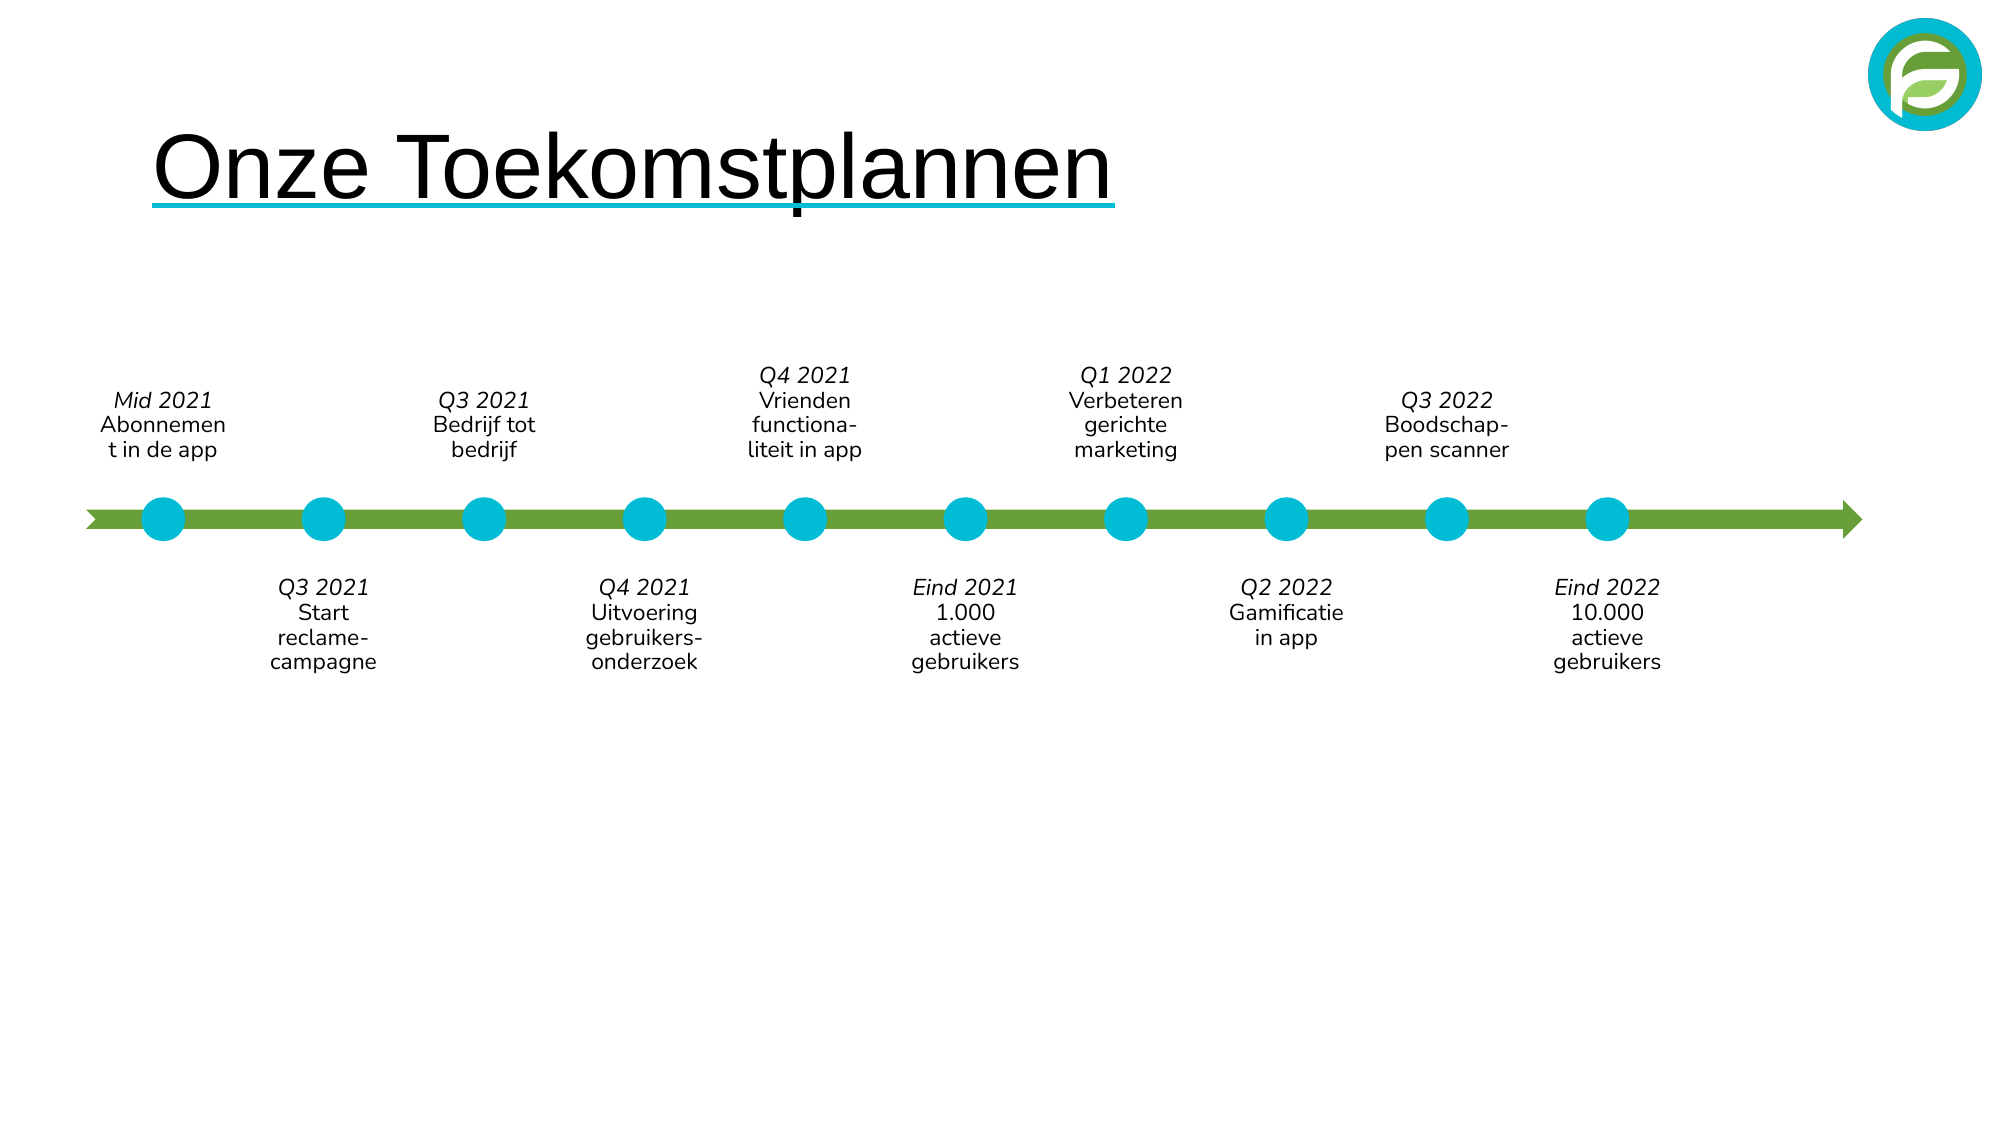

# Onze Toekomstplannen
Mid 2021
Abonnement in de app
Q3 2021
Start reclame-
campagne
Q3 2021
Bedrijf tot bedrijf
Q4 2021
Uitvoering gebruikers-onderzoek
Q4 2021
Vrienden functiona-liteit in app
Eind 2021
1.000 actieve gebruikers
Q1 2022 Verbeteren gerichte marketing
Q2 2022
Gamificatie in app
Q3 2022
Boodschap-pen scanner
Eind 2022
10.000 actieve gebruikers